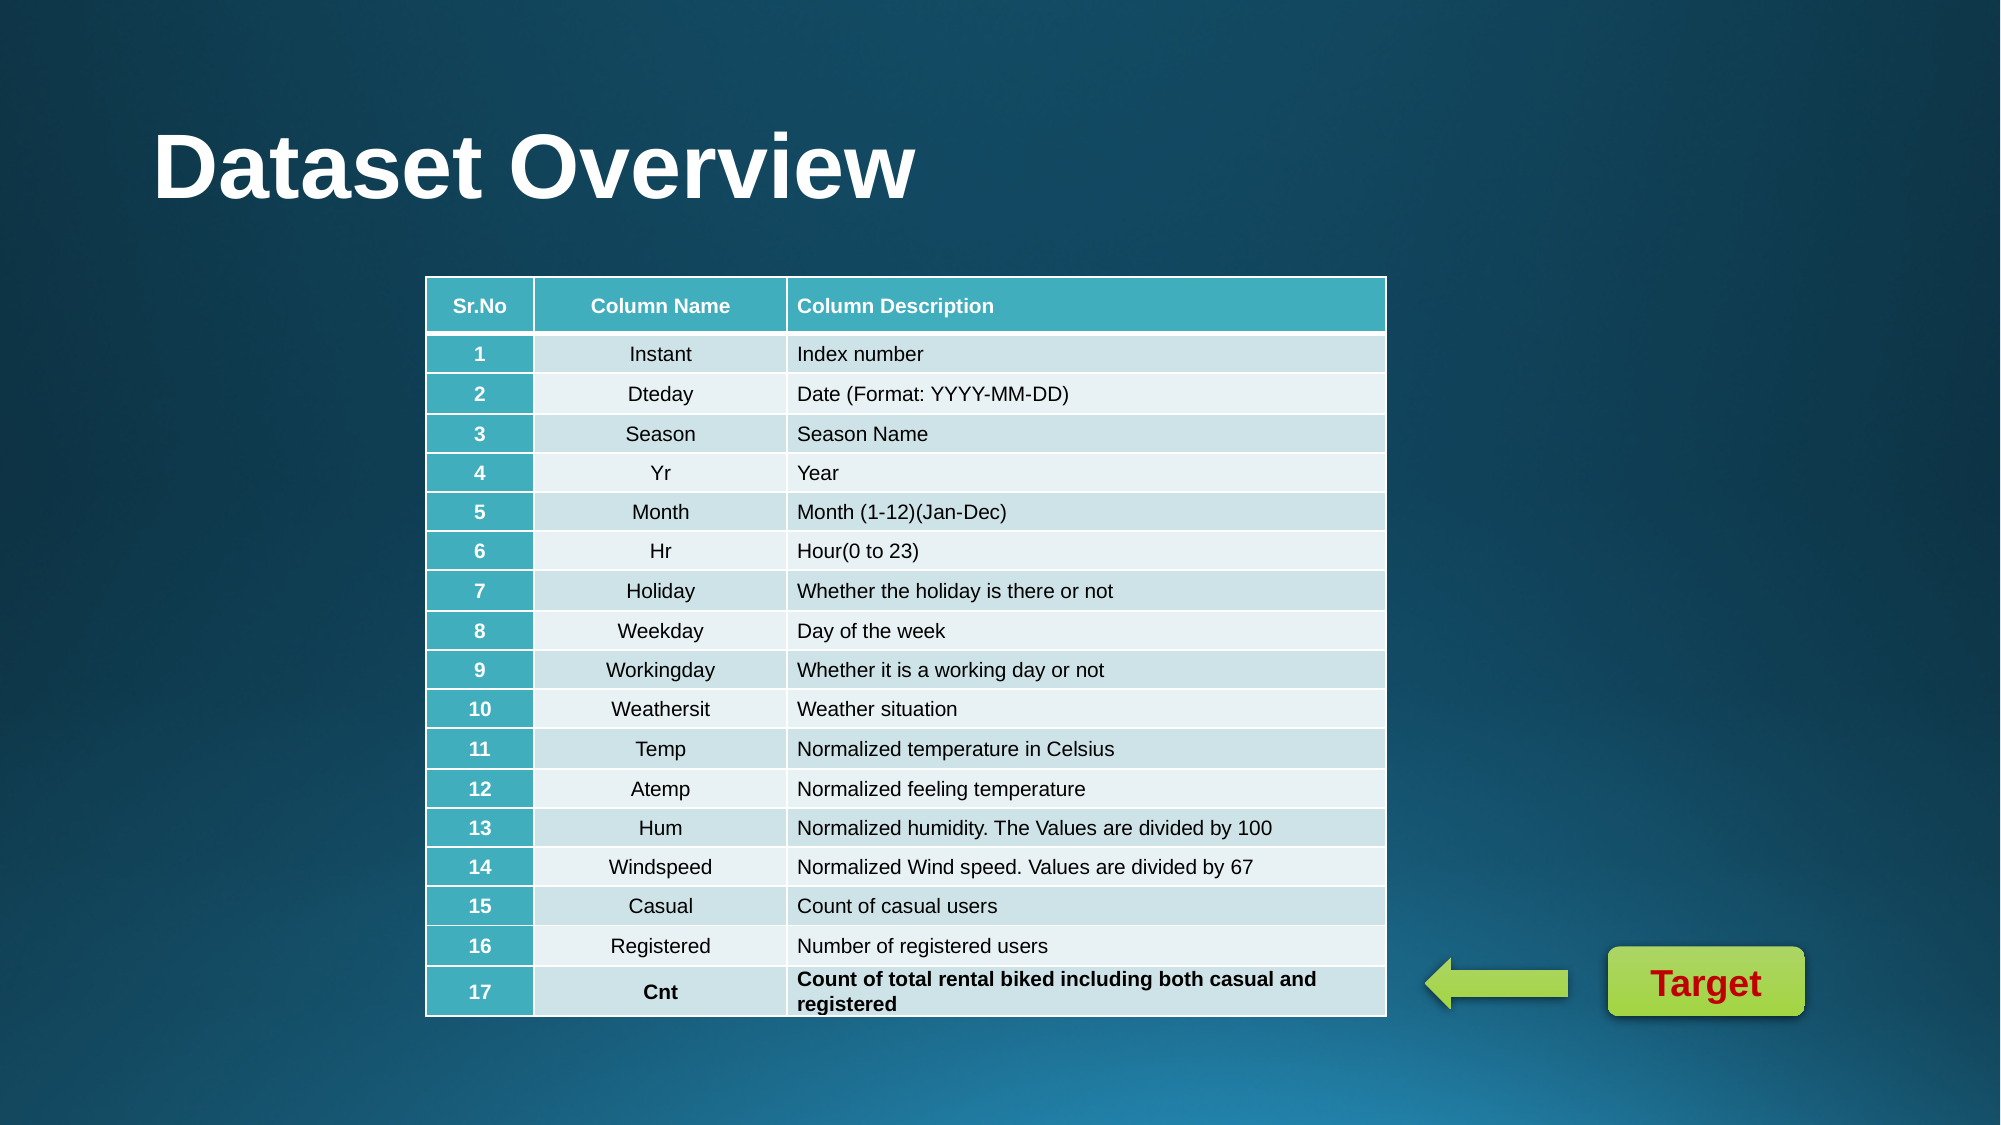

# Dataset Overview
| Sr.No | Column Name | Column Description |
| --- | --- | --- |
| 1 | Instant | Index number |
| 2 | Dteday | Date (Format: YYYY-MM-DD) |
| 3 | Season | Season Name |
| 4 | Yr | Year |
| 5 | Month | Month (1-12)(Jan-Dec) |
| 6 | Hr | Hour(0 to 23) |
| 7 | Holiday | Whether the holiday is there or not |
| 8 | Weekday | Day of the week |
| 9 | Workingday | Whether it is a working day or not |
| 10 | Weathersit | Weather situation |
| 11 | Temp | Normalized temperature in Celsius |
| 12 | Atemp | Normalized feeling temperature |
| 13 | Hum | Normalized humidity. The Values are divided by 100 |
| 14 | Windspeed | Normalized Wind speed. Values are divided by 67 |
| 15 | Casual | Count of casual users |
| 16 | Registered | Number of registered users |
| 17 | Cnt | Count of total rental biked including both casual and registered |
Target